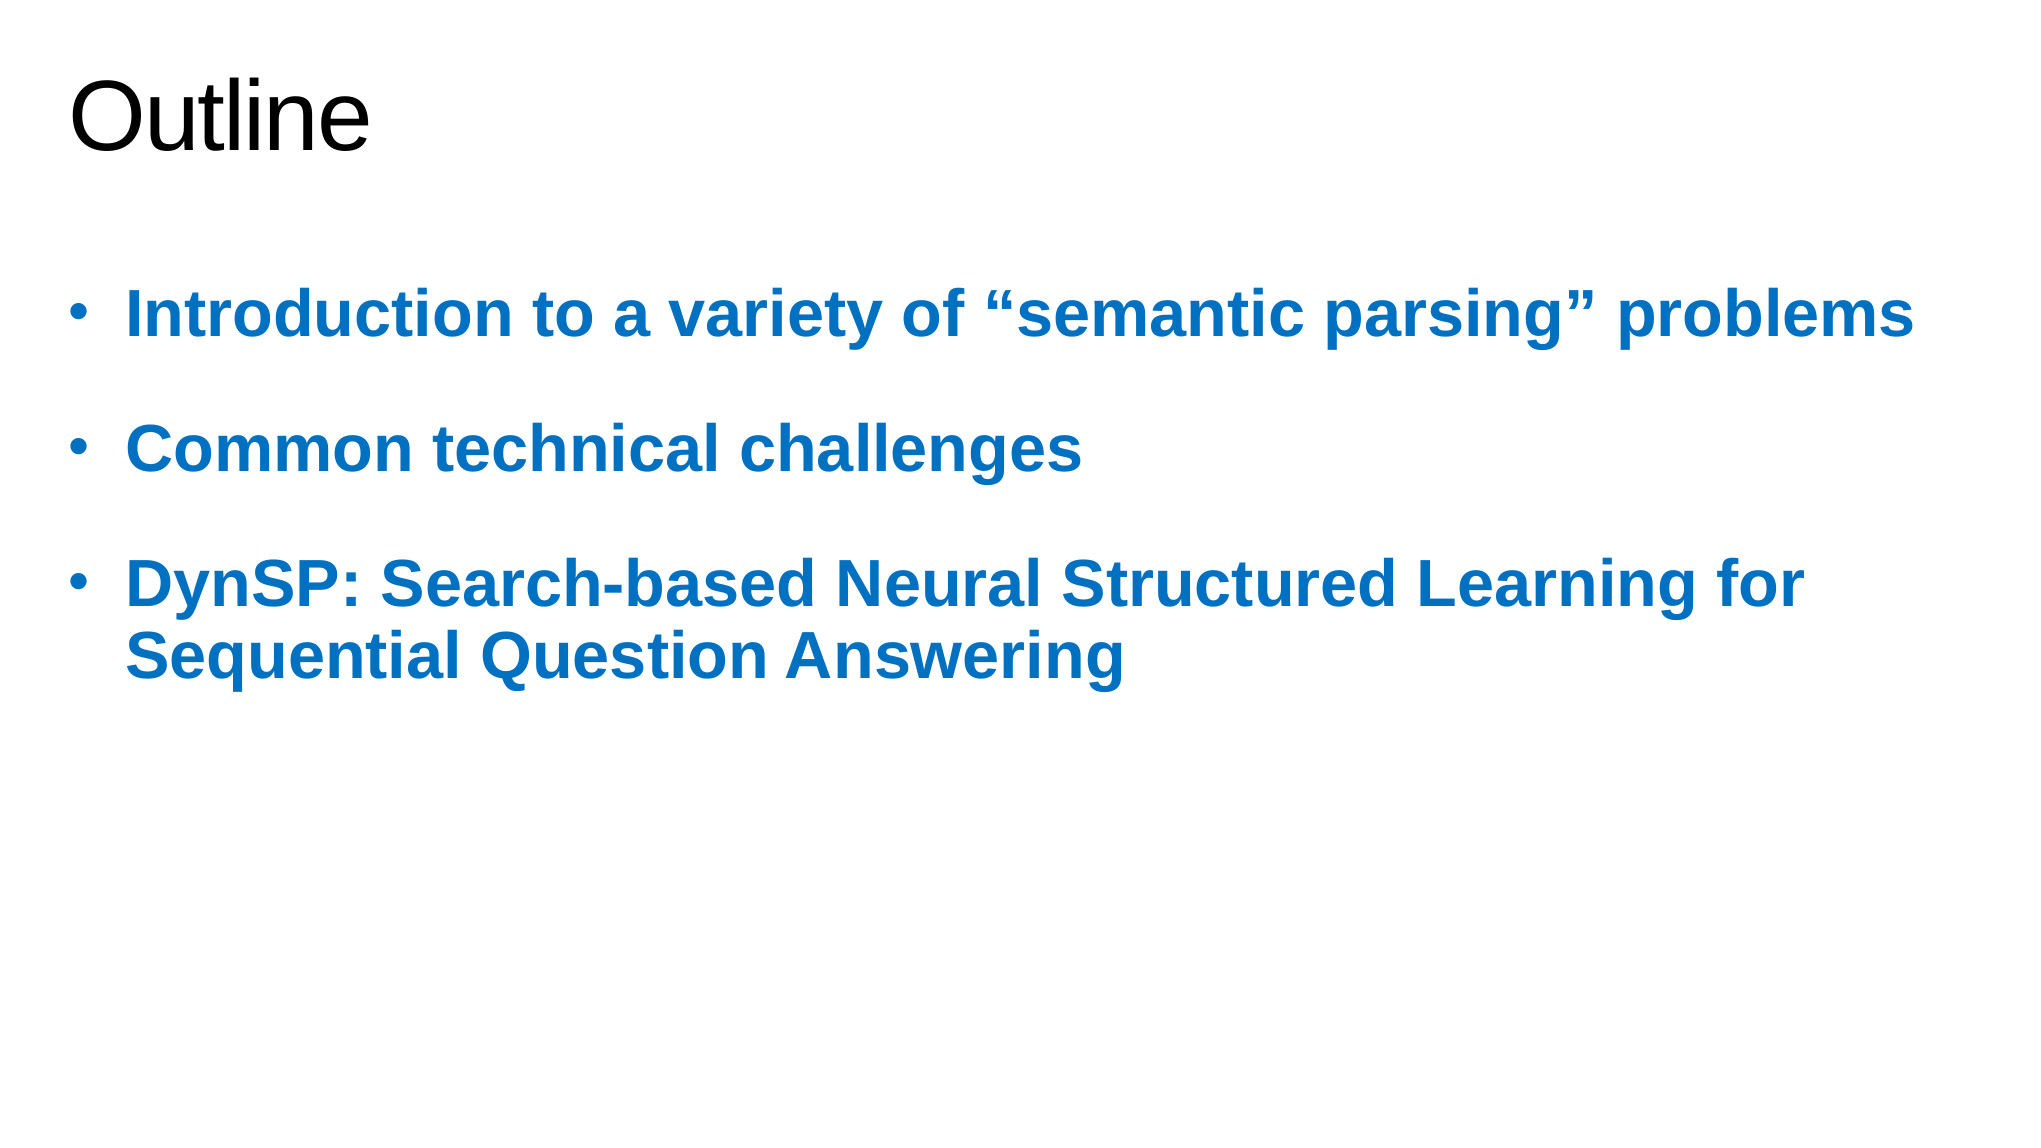

# Outline
Introduction to a variety of “semantic parsing” problems
Common technical challenges
DynSP: Search-based Neural Structured Learning for
Sequential Question Answering